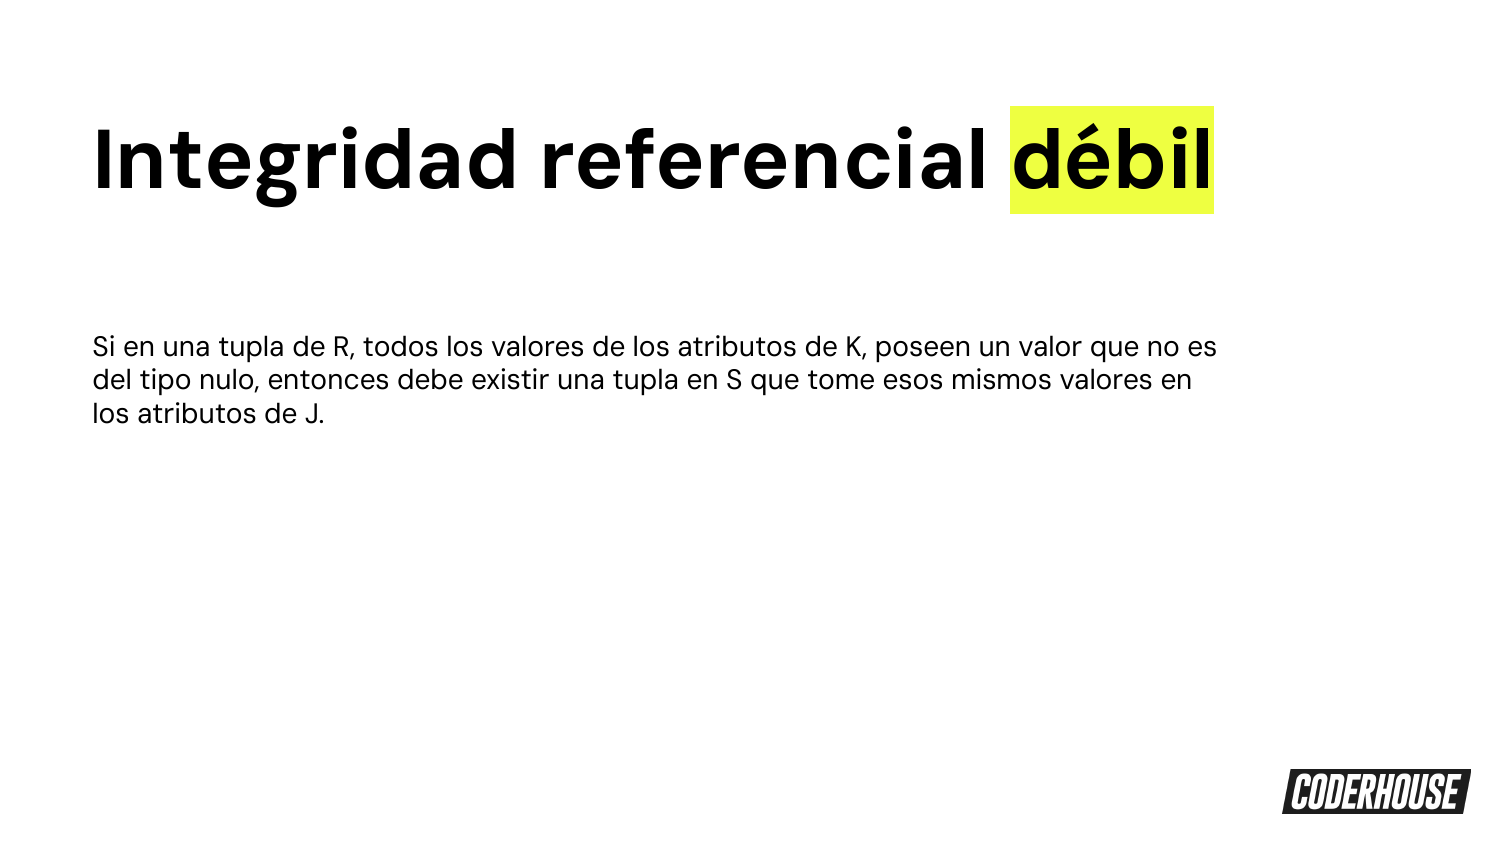

Integridad referencial débil
Si en una tupla de R, todos los valores de los atributos de K, poseen un valor que no es del tipo nulo, entonces debe existir una tupla en S que tome esos mismos valores en los atributos de J.